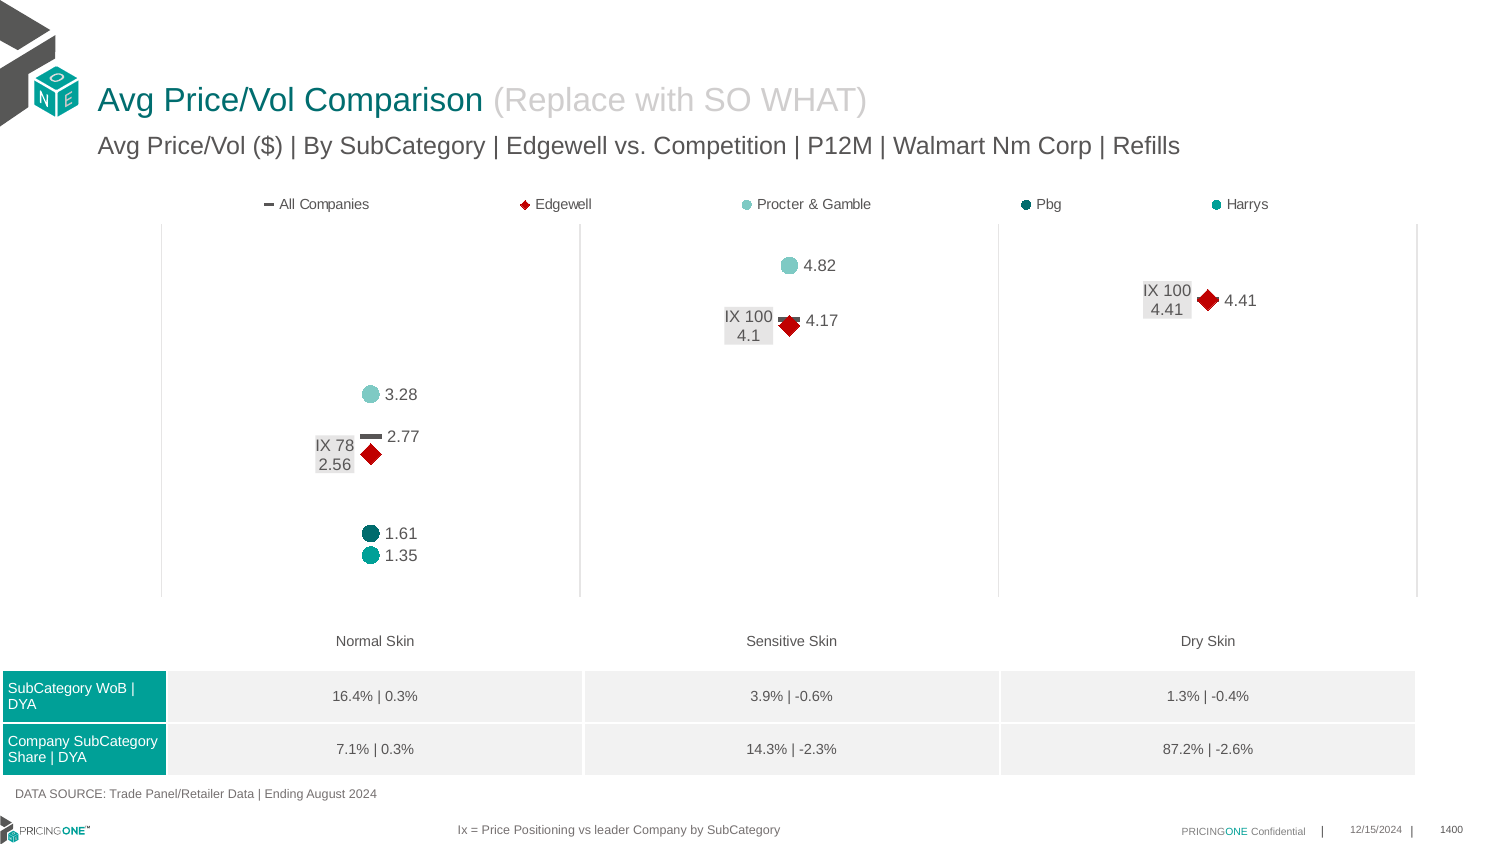

# Avg Price/Vol Comparison (Replace with SO WHAT)
Avg Price/Vol ($) | By SubCategory | Edgewell vs. Competition | P12M | Walmart Nm Corp | Refills

### Chart

| Category | All Companies | Edgewell | Procter & Gamble | Pbg | Harrys |
|---|---|---|---|---|---|
| IX 78 | 2.77 | 2.56 | 3.28 | 1.61 | 1.35 |
| IX 100 | 4.17 | 4.1 | 4.82 | None | None |
| IX 100 | 4.41 | 4.41 | None | None | None |
|  | Normal Skin | Sensitive Skin | Dry Skin |
| --- | --- | --- | --- |
| SubCategory WoB | DYA | 16.4% | 0.3% | 3.9% | -0.6% | 1.3% | -0.4% |
| Company SubCategory Share | DYA | 7.1% | 0.3% | 14.3% | -2.3% | 87.2% | -2.6% |
DATA SOURCE: Trade Panel/Retailer Data | Ending August 2024
Ix = Price Positioning vs leader Company by SubCategory
12/15/2024
1400